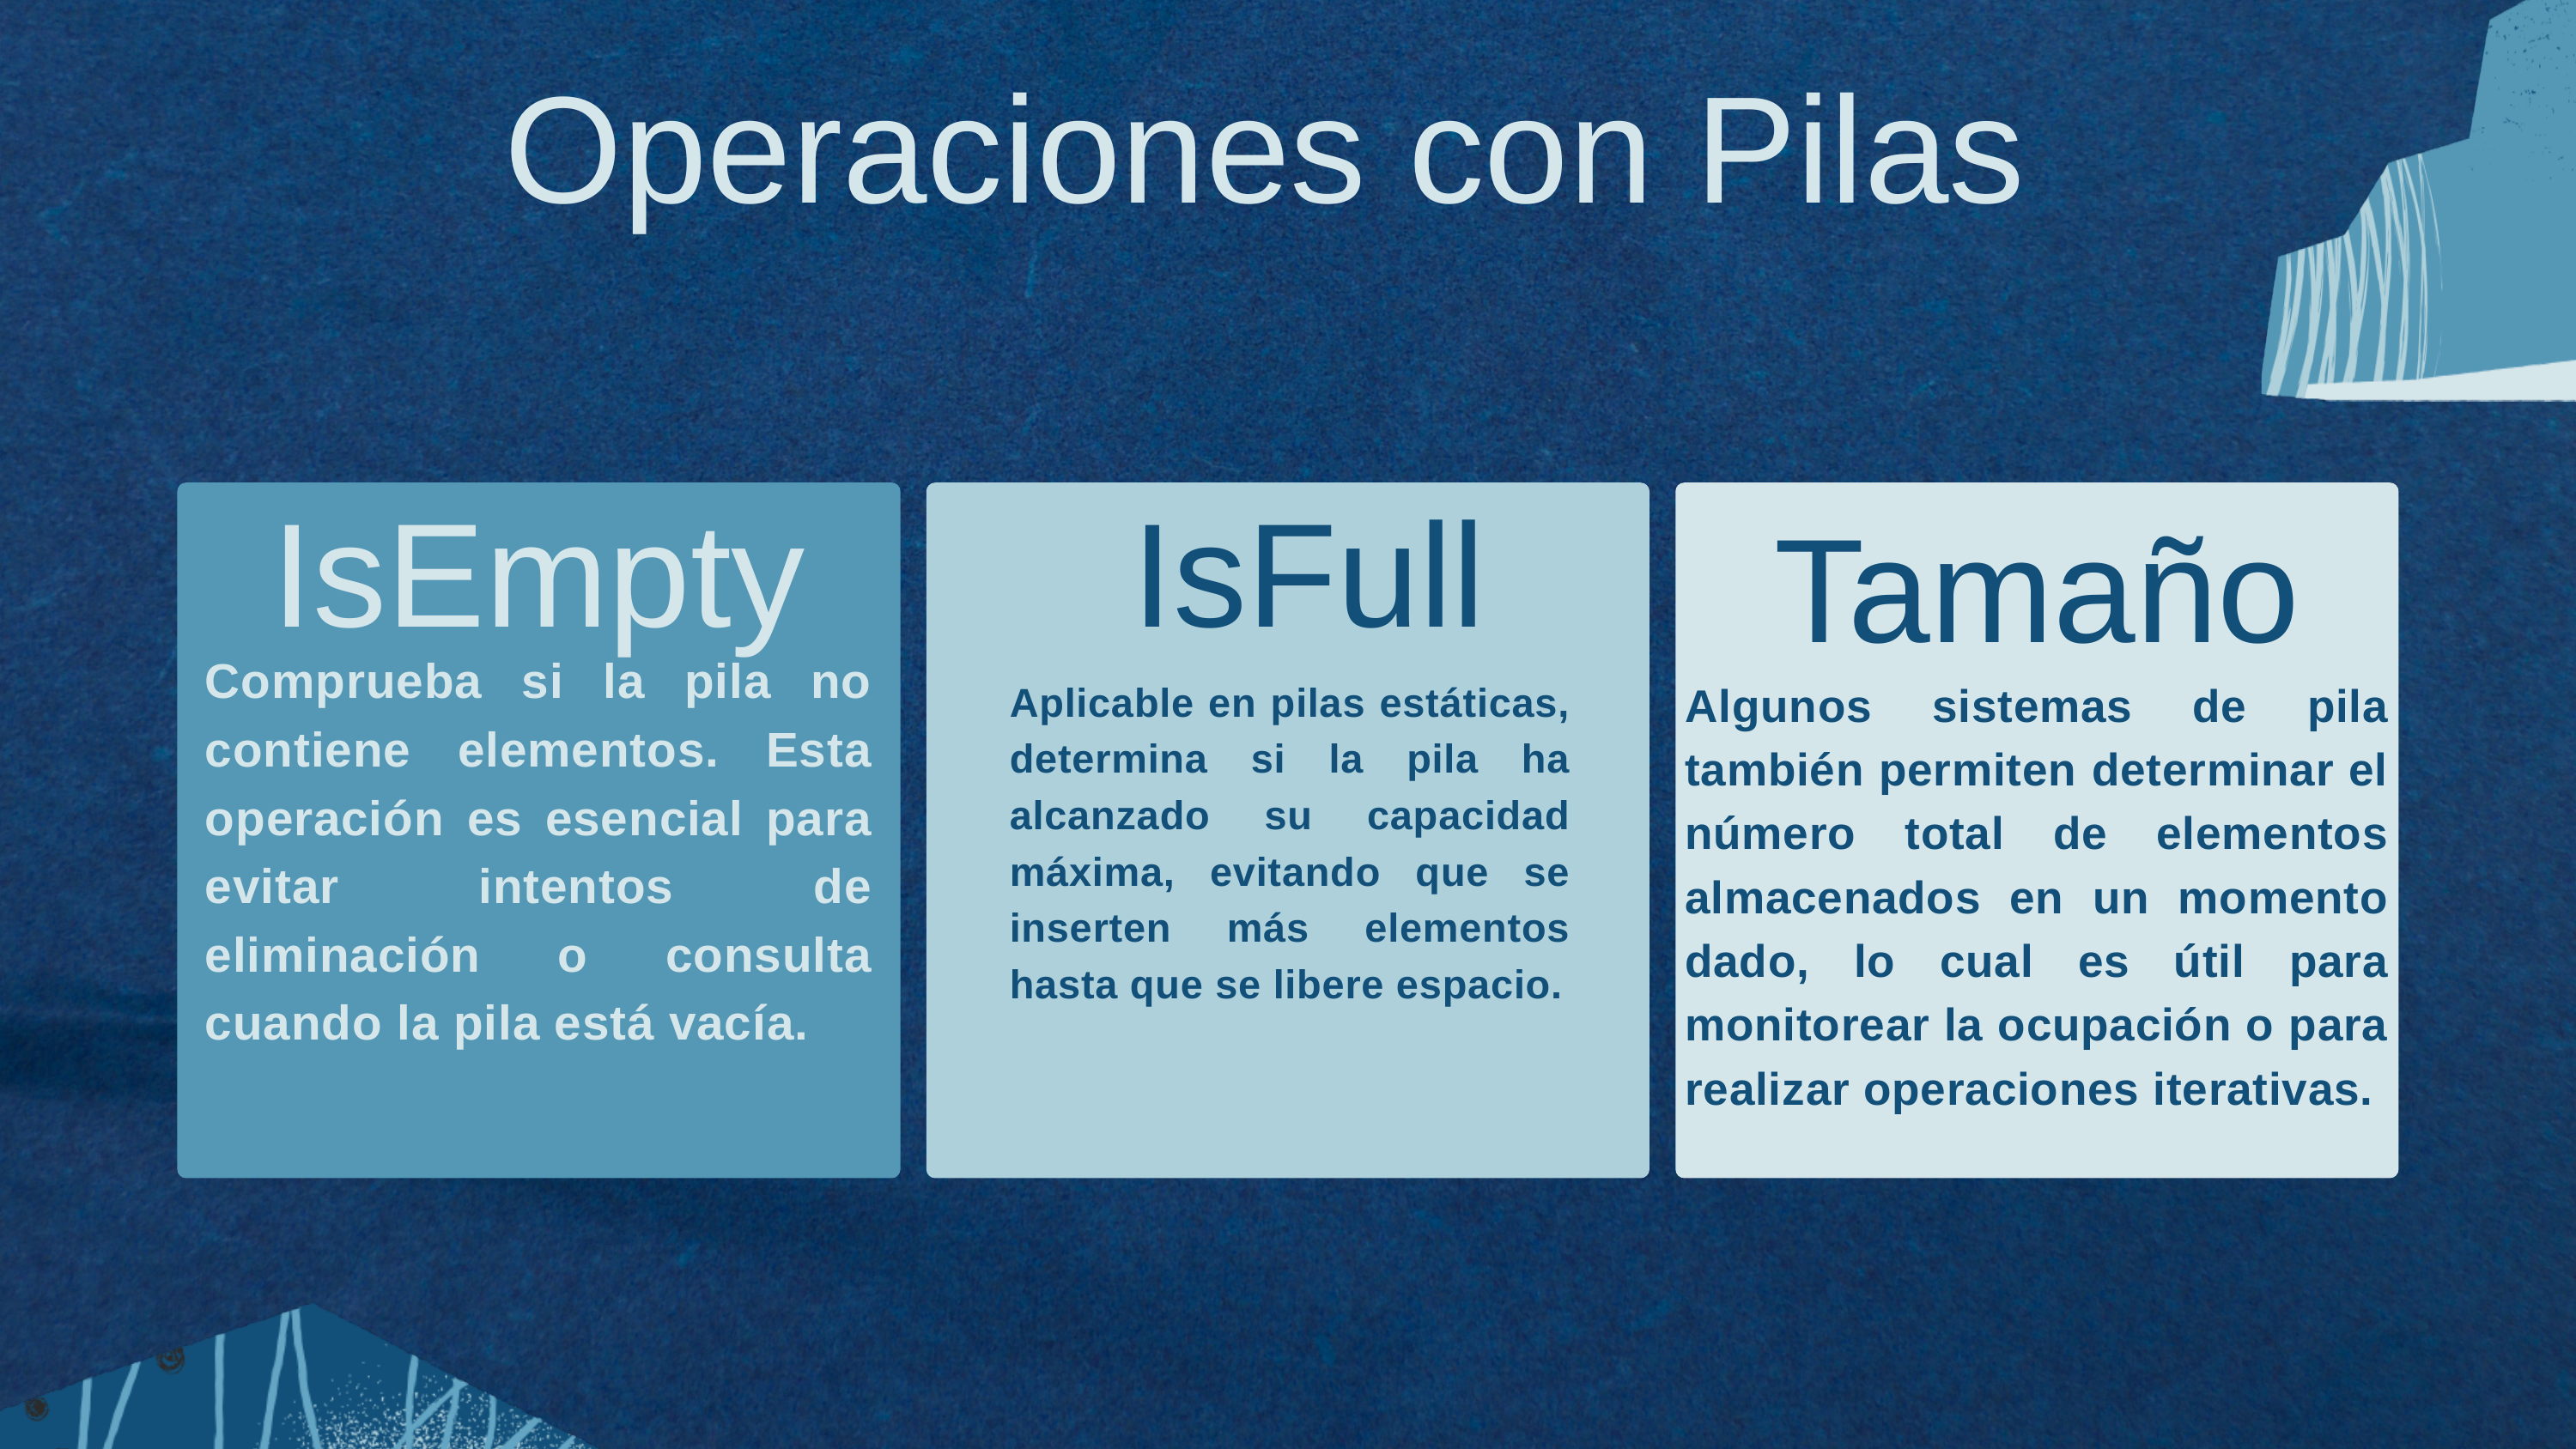

Operaciones con Pilas

IsEmpty
IsFull
Tamaño
Comprueba si la pila no contiene elementos. Esta operación es esencial para evitar intentos de eliminación o consulta cuando la pila está vacía.
Algunos sistemas de pila también permiten determinar el número total de elementos almacenados en un momento dado, lo cual es útil para monitorear la ocupación o para realizar operaciones iterativas.
Aplicable en pilas estáticas, determina si la pila ha alcanzado su capacidad máxima, evitando que se inserten más elementos hasta que se libere espacio.